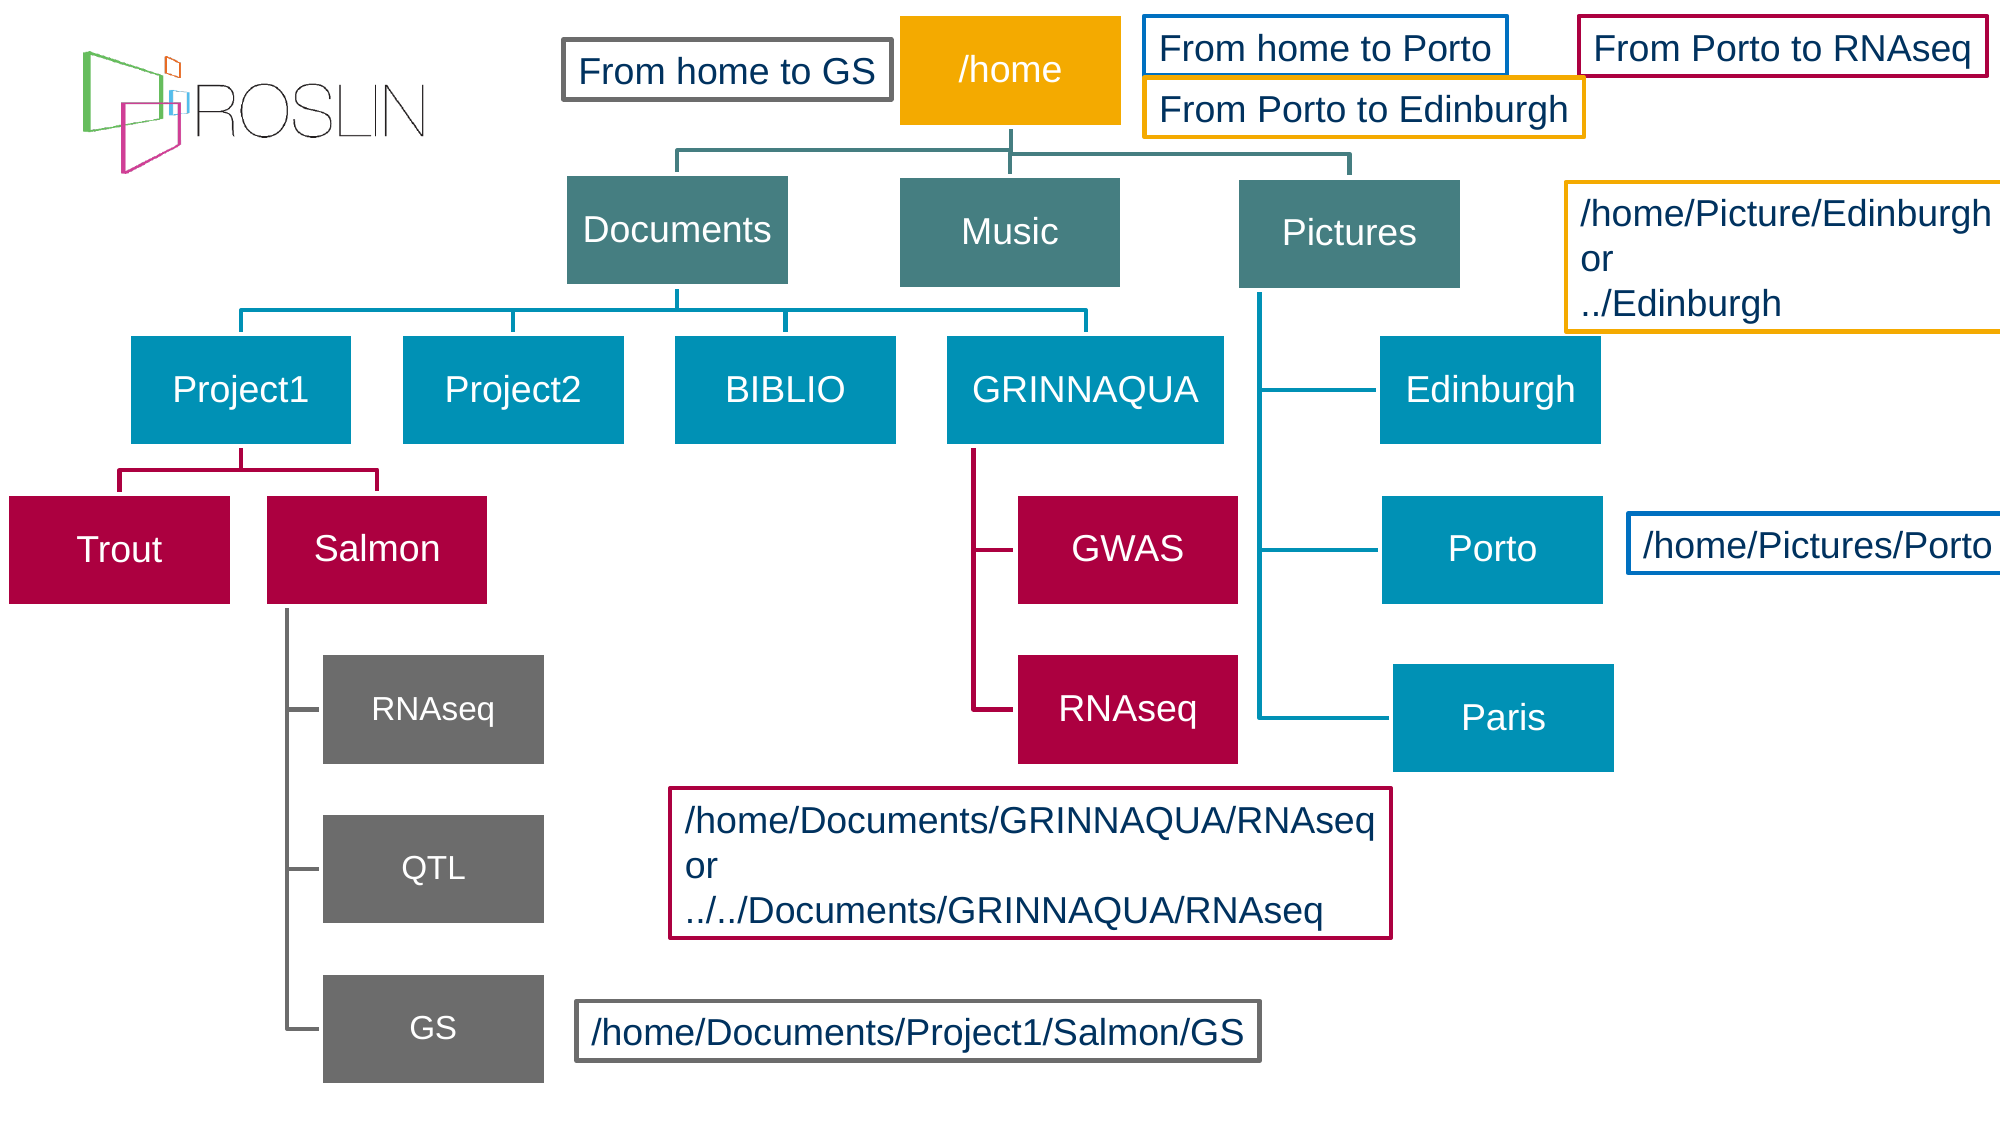

/home
Documents
Project1
Trout
Salmon
RNAseq
QTL
GS
Project2
BIBLIO
GRINNAQUA
GWAS
RNAseq
Music
Pictures
Edinburgh
Porto
Paris
From home to Porto
From Porto to RNAseq
From home to GS
From Porto to Edinburgh
/home/Picture/Edinburgh
or
../Edinburgh
/home/Pictures/Porto
/home/Documents/GRINNAQUA/RNAseq
or
../../Documents/GRINNAQUA/RNAseq
/home/Documents/Project1/Salmon/GS